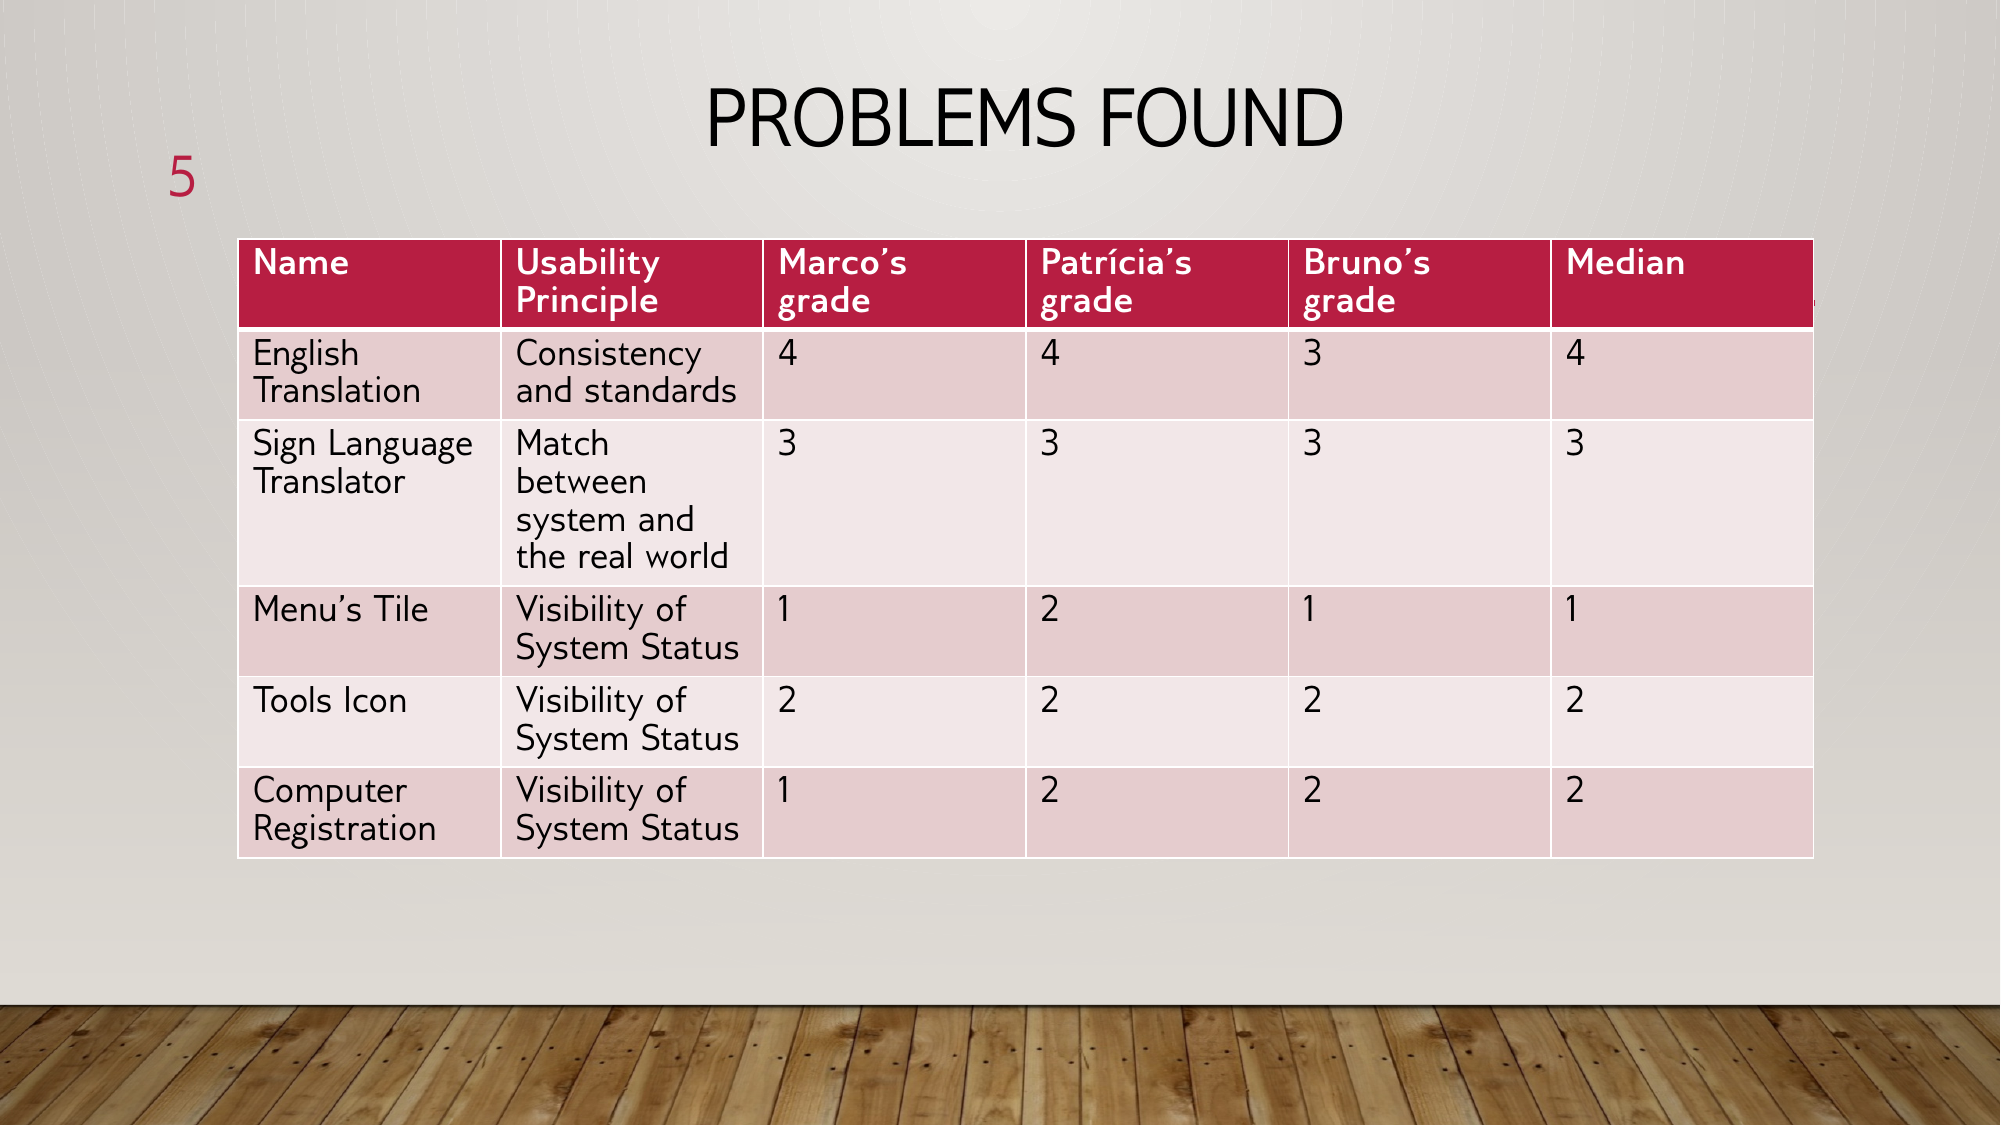

# Problems found
5
| Name | Usability Principle | Marco’s grade | Patrícia’s grade | Bruno’s grade | Median |
| --- | --- | --- | --- | --- | --- |
| English Translation | Consistency and standards | 4 | 4 | 3 | 4 |
| Sign Language Translator | Match between system and the real world | 3 | 3 | 3 | 3 |
| Menu’s Tile | Visibility of System Status | 1 | 2 | 1 | 1 |
| Tools Icon | Visibility of System Status | 2 | 2 | 2 | 2 |
| Computer Registration | Visibility of System Status | 1 | 2 | 2 | 2 |